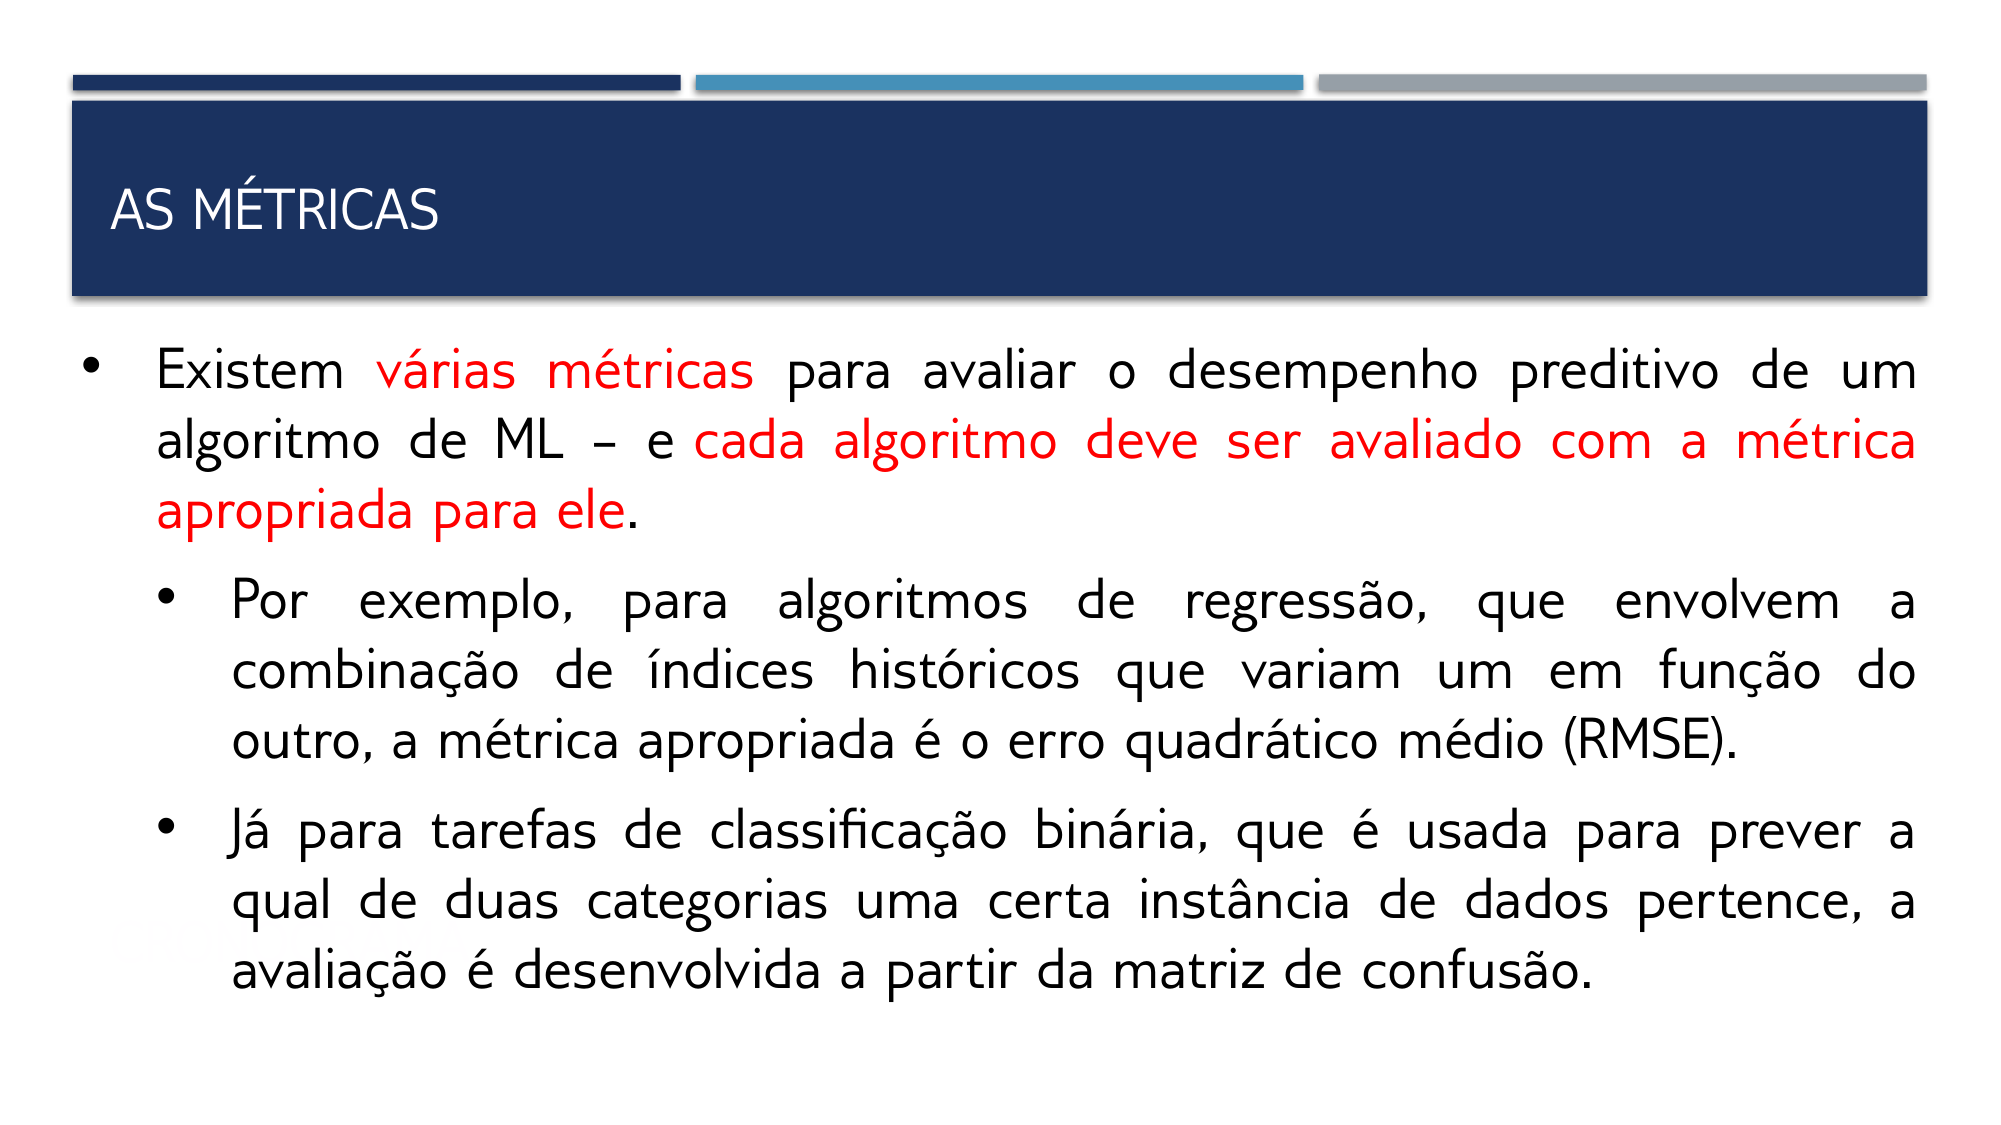

As métricas
Existem várias métricas para avaliar o desempenho preditivo de um algoritmo de ML – e cada algoritmo deve ser avaliado com a métrica apropriada para ele.
Por exemplo, para algoritmos de regressão, que envolvem a combinação de índices históricos que variam um em função do outro, a métrica apropriada é o erro quadrático médio (RMSE).
Já para tarefas de classificação binária, que é usada para prever a qual de duas categorias uma certa instância de dados pertence, a avaliação é desenvolvida a partir da matriz de confusão.

# cronograma